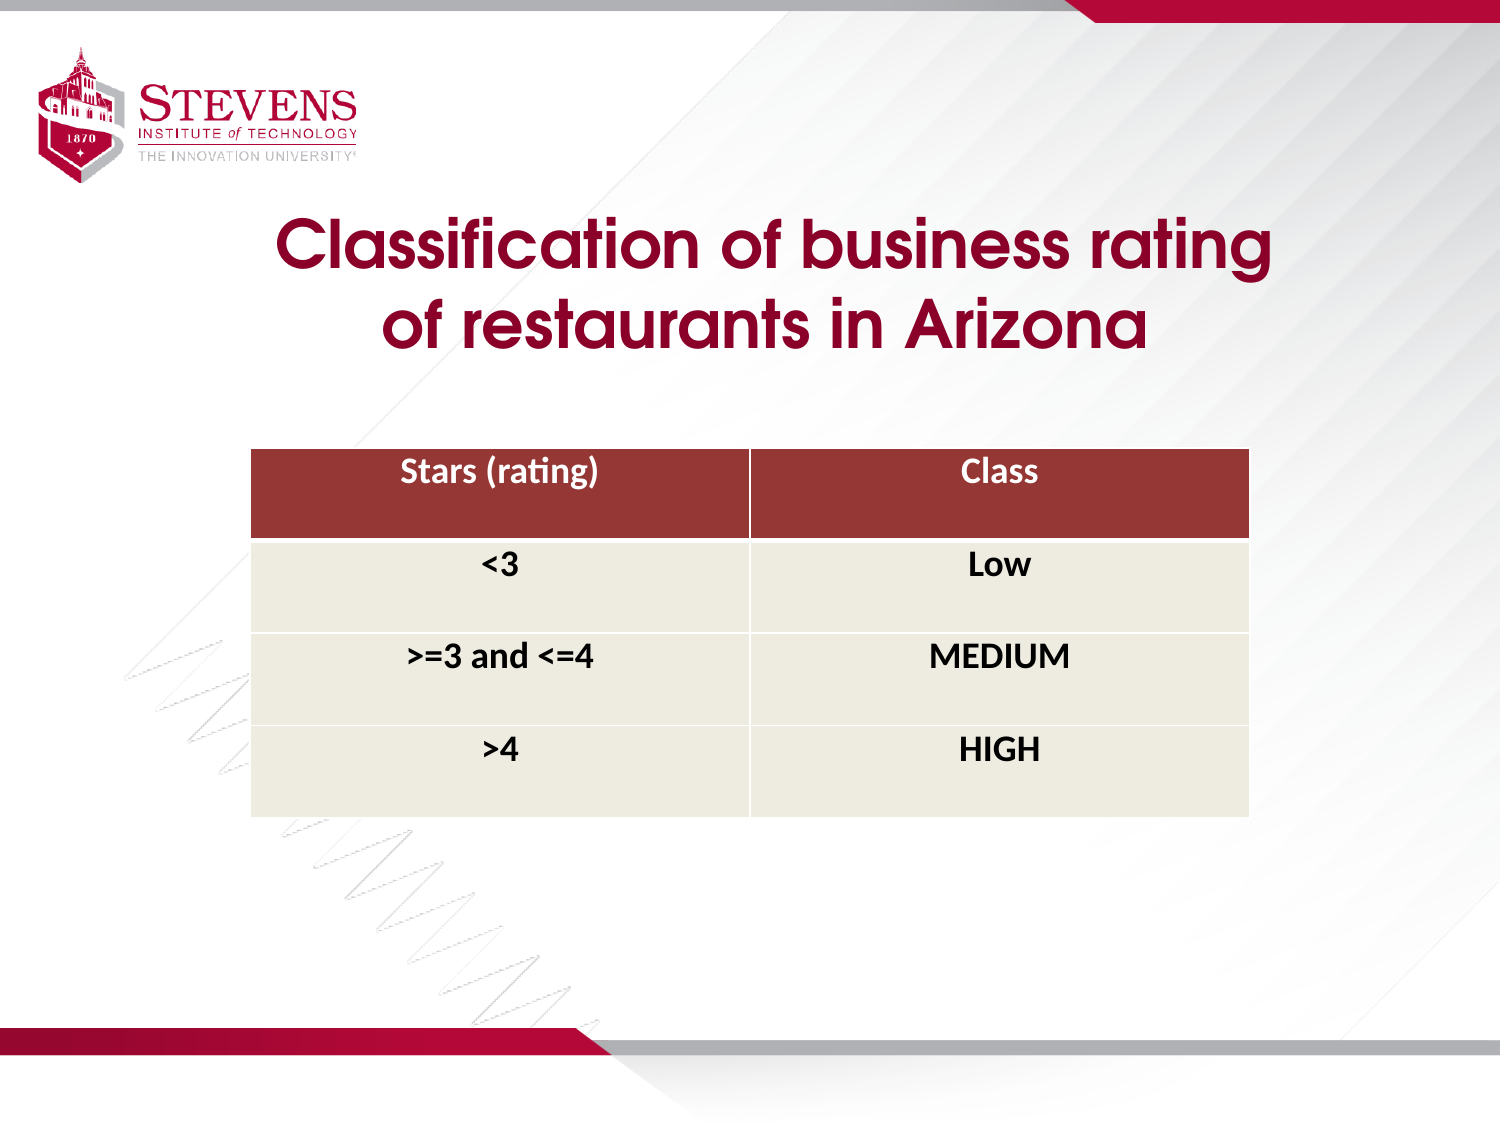

Classification of business rating of restaurants in Arizona

| Stars (rating) | Class |
| --- | --- |
| <3 | Low |
| >=3 and <=4 | MEDIUM |
| >4 | HIGH |